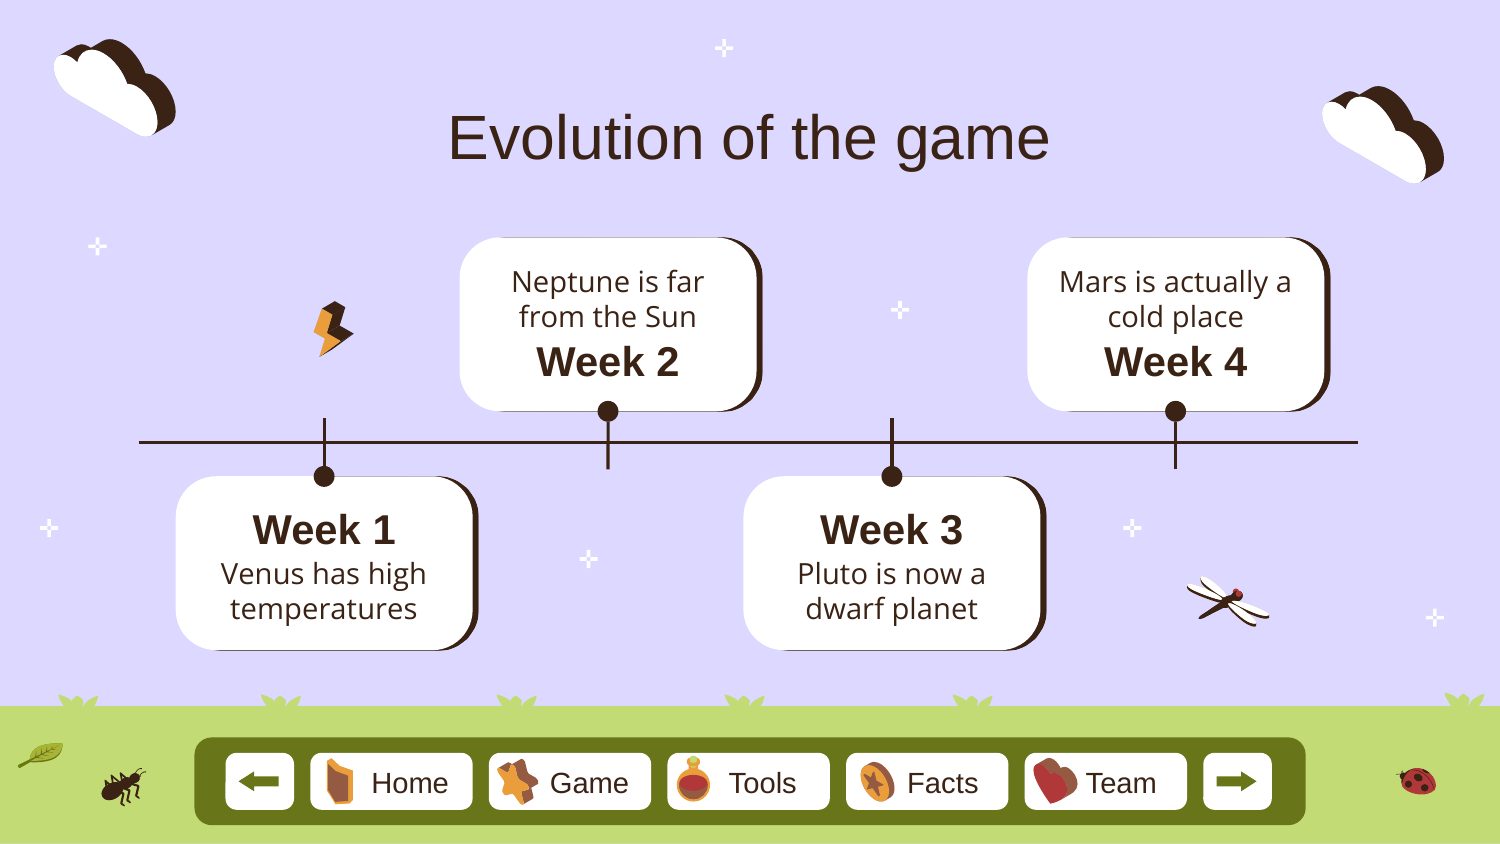

# Evolution of the game

Neptune is far from the Sun
Mars is actually a cold place

Week 2
Week 4

Week 1
Week 3

Venus has high temperatures
Pluto is now a dwarf planet

Team
Home
Game
Tools
Facts